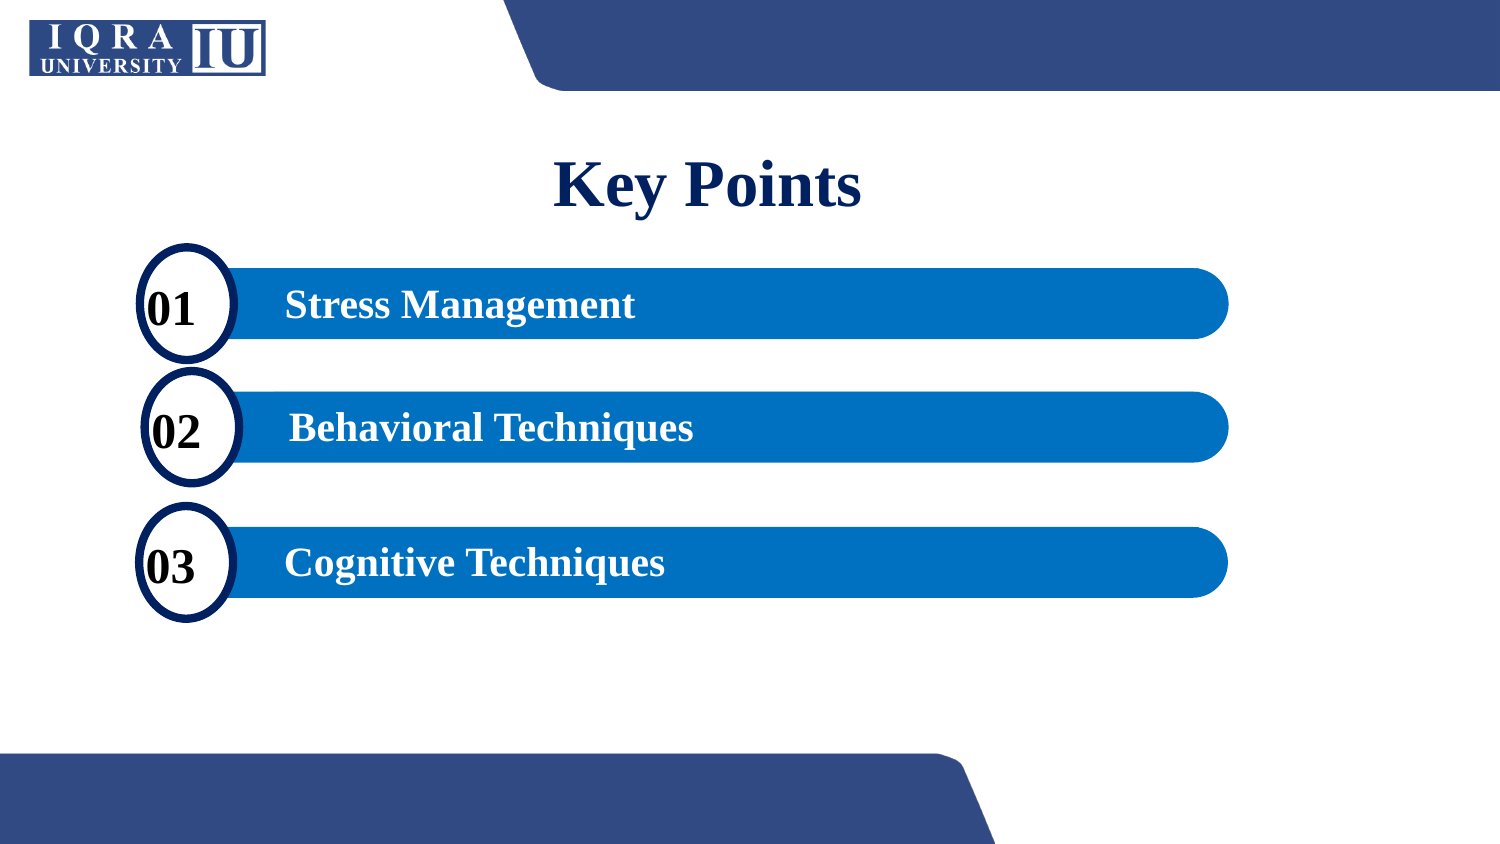

Key Points

Stress Management
01

Behavioral Techniques
02

Cognitive Techniques
03